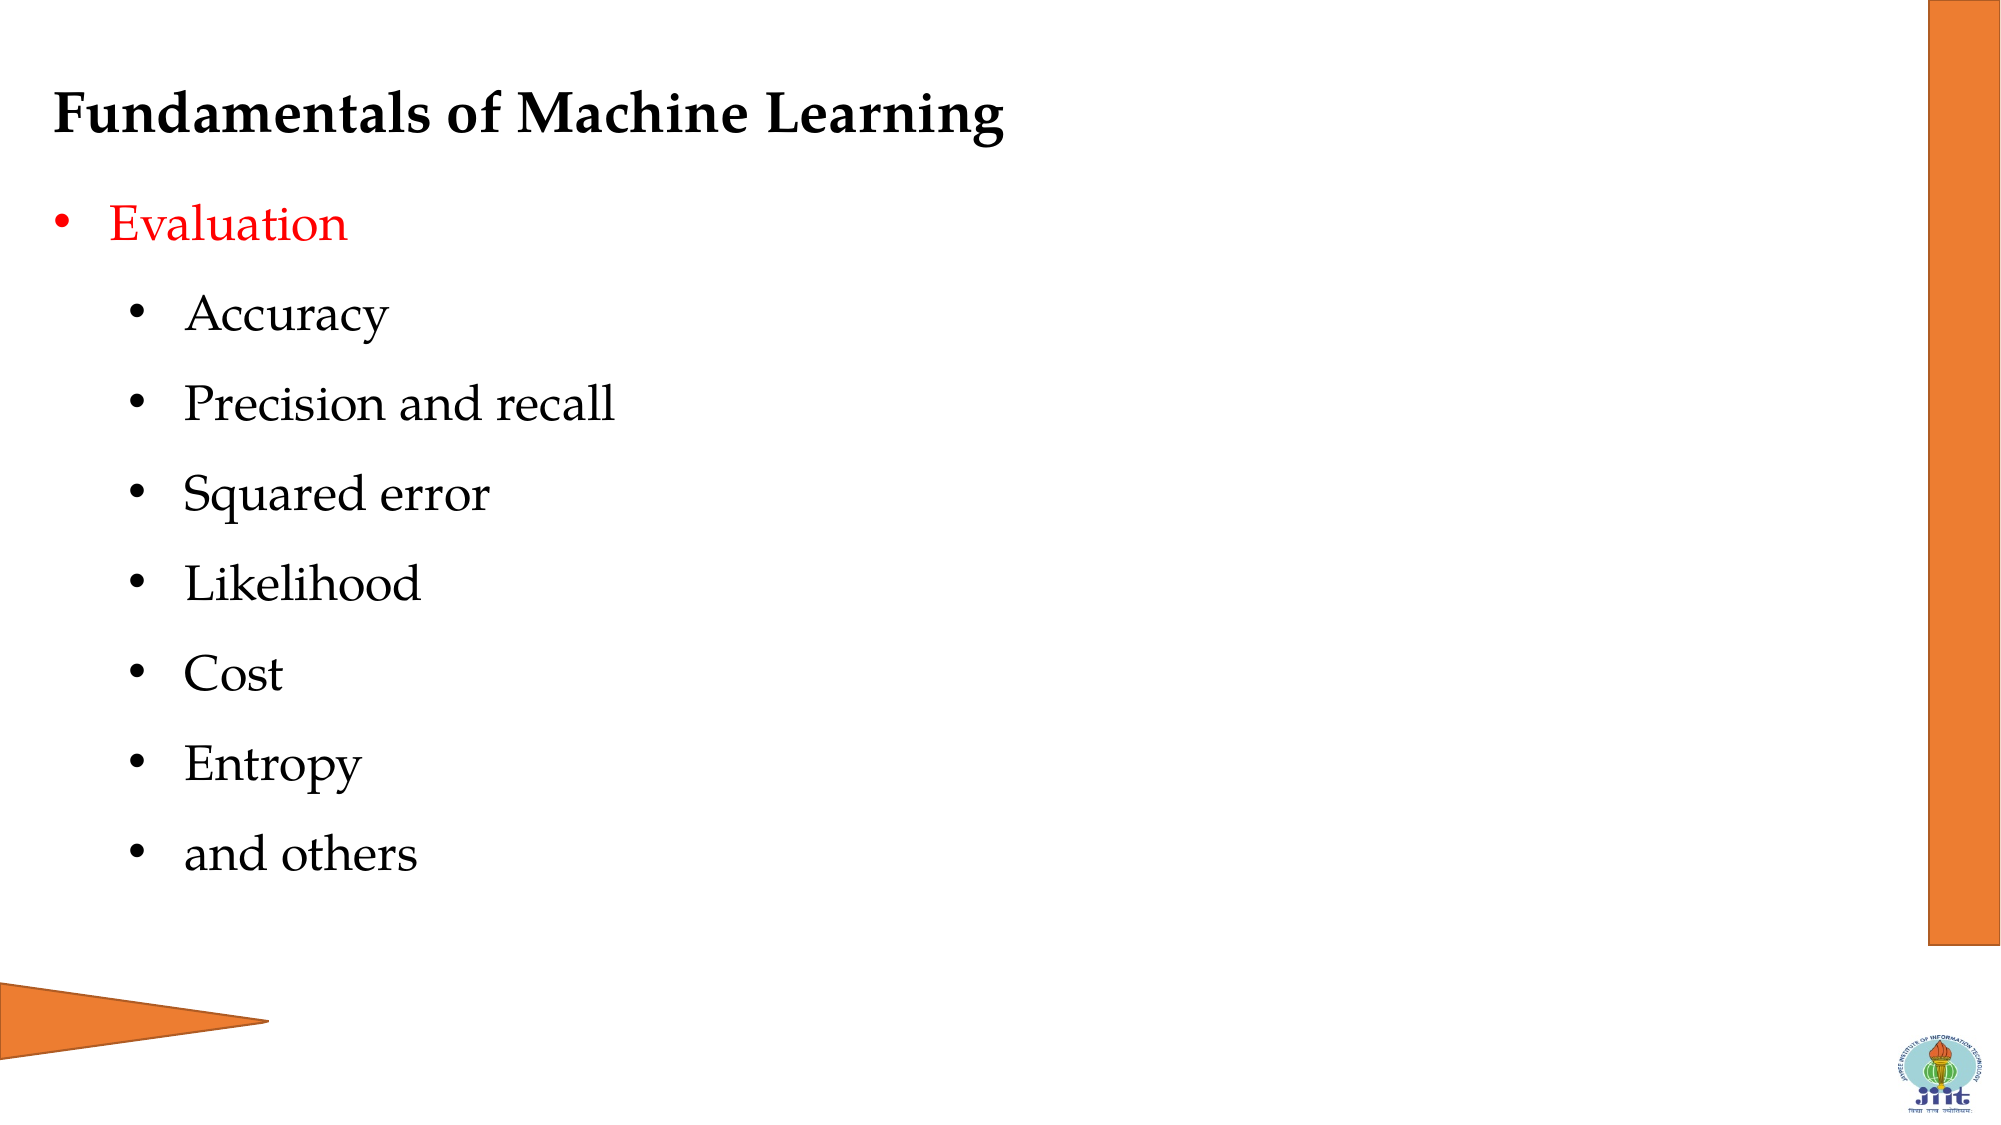

Fundamentals of Machine Learning
Evaluation
Accuracy
Precision and recall
Squared error
Likelihood
Cost
Entropy
and others